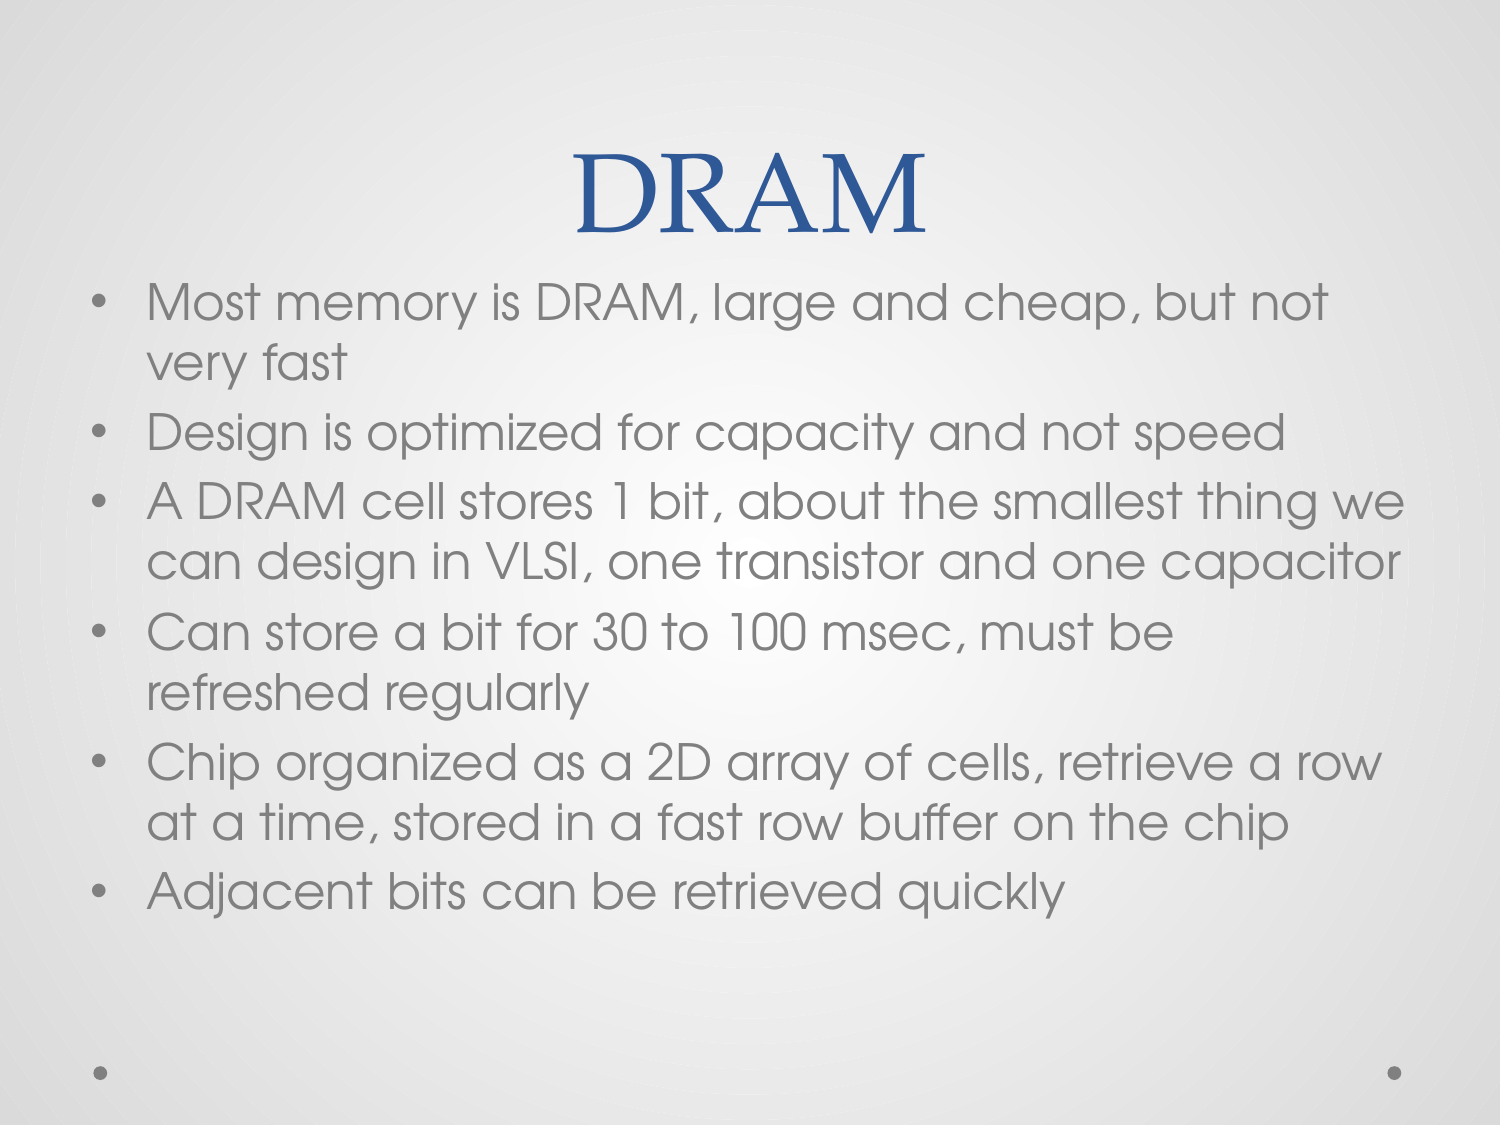

# DRAM
Most memory is DRAM, large and cheap, but not very fast
Design is optimized for capacity and not speed
A DRAM cell stores 1 bit, about the smallest thing we can design in VLSI, one transistor and one capacitor
Can store a bit for 30 to 100 msec, must be refreshed regularly
Chip organized as a 2D array of cells, retrieve a row at a time, stored in a fast row buffer on the chip
Adjacent bits can be retrieved quickly